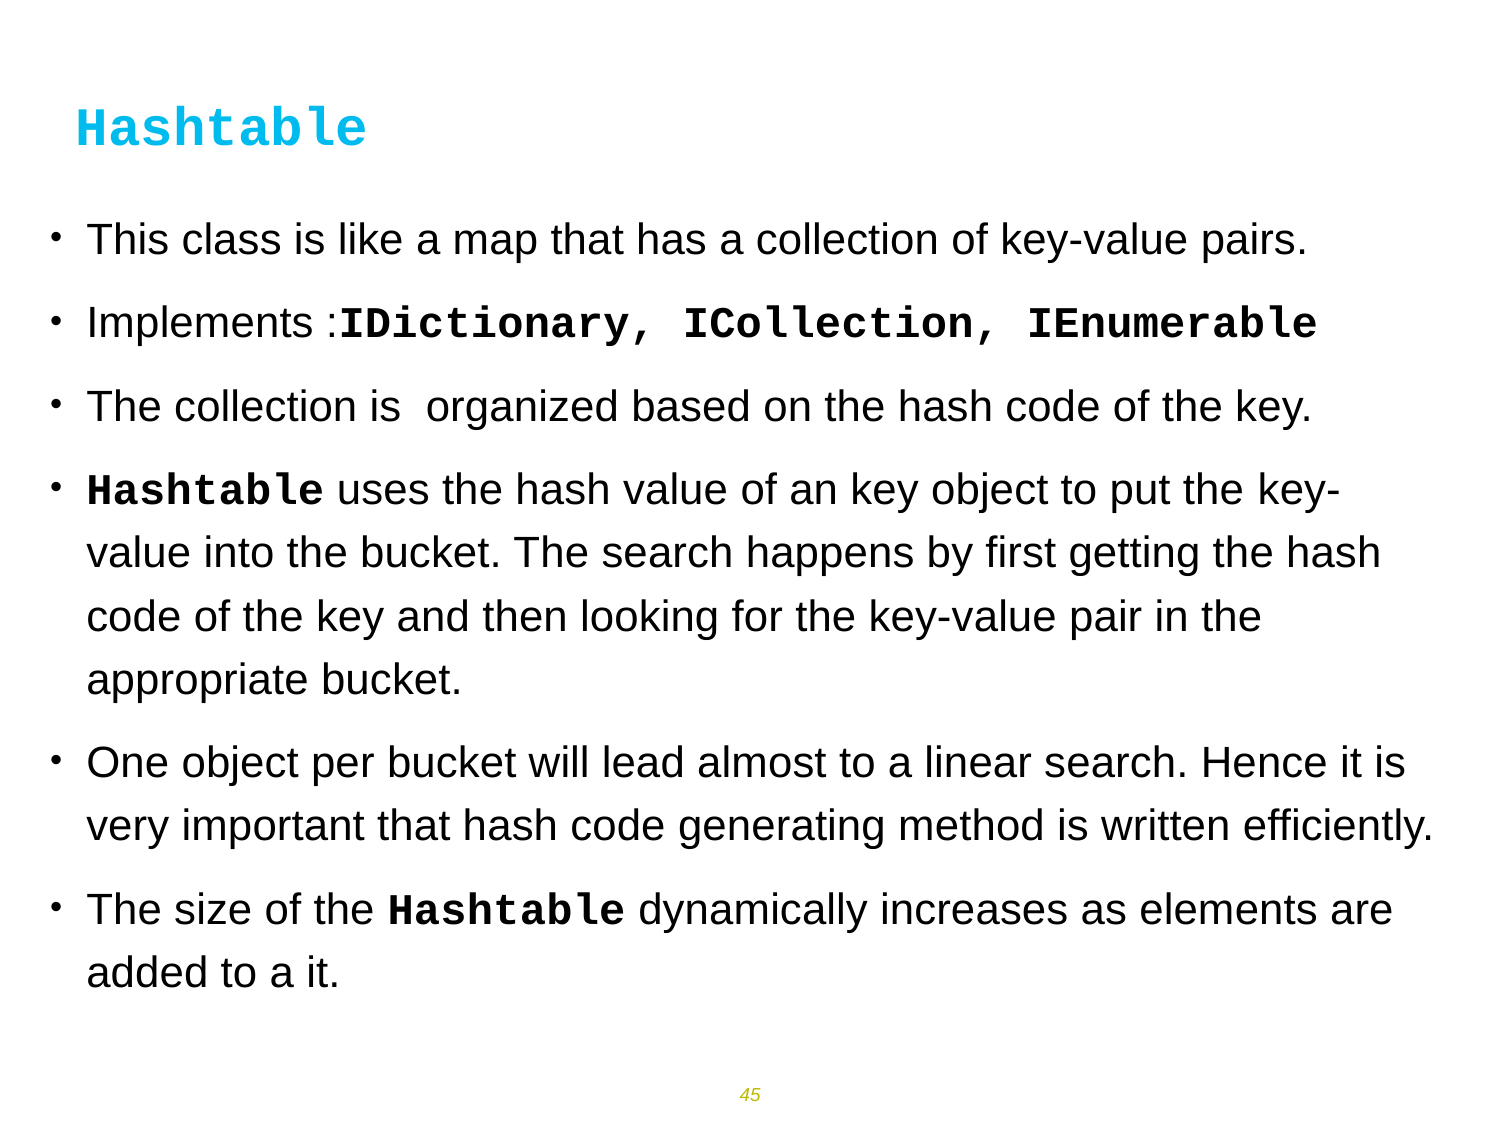

# Hashtable
This class is like a map that has a collection of key-value pairs.
Implements :IDictionary, ICollection, IEnumerable
The collection is  organized based on the hash code of the key.
Hashtable uses the hash value of an key object to put the key-value into the bucket. The search happens by first getting the hash code of the key and then looking for the key-value pair in the appropriate bucket.
One object per bucket will lead almost to a linear search. Hence it is very important that hash code generating method is written efficiently.
The size of the Hashtable dynamically increases as elements are added to a it.

45